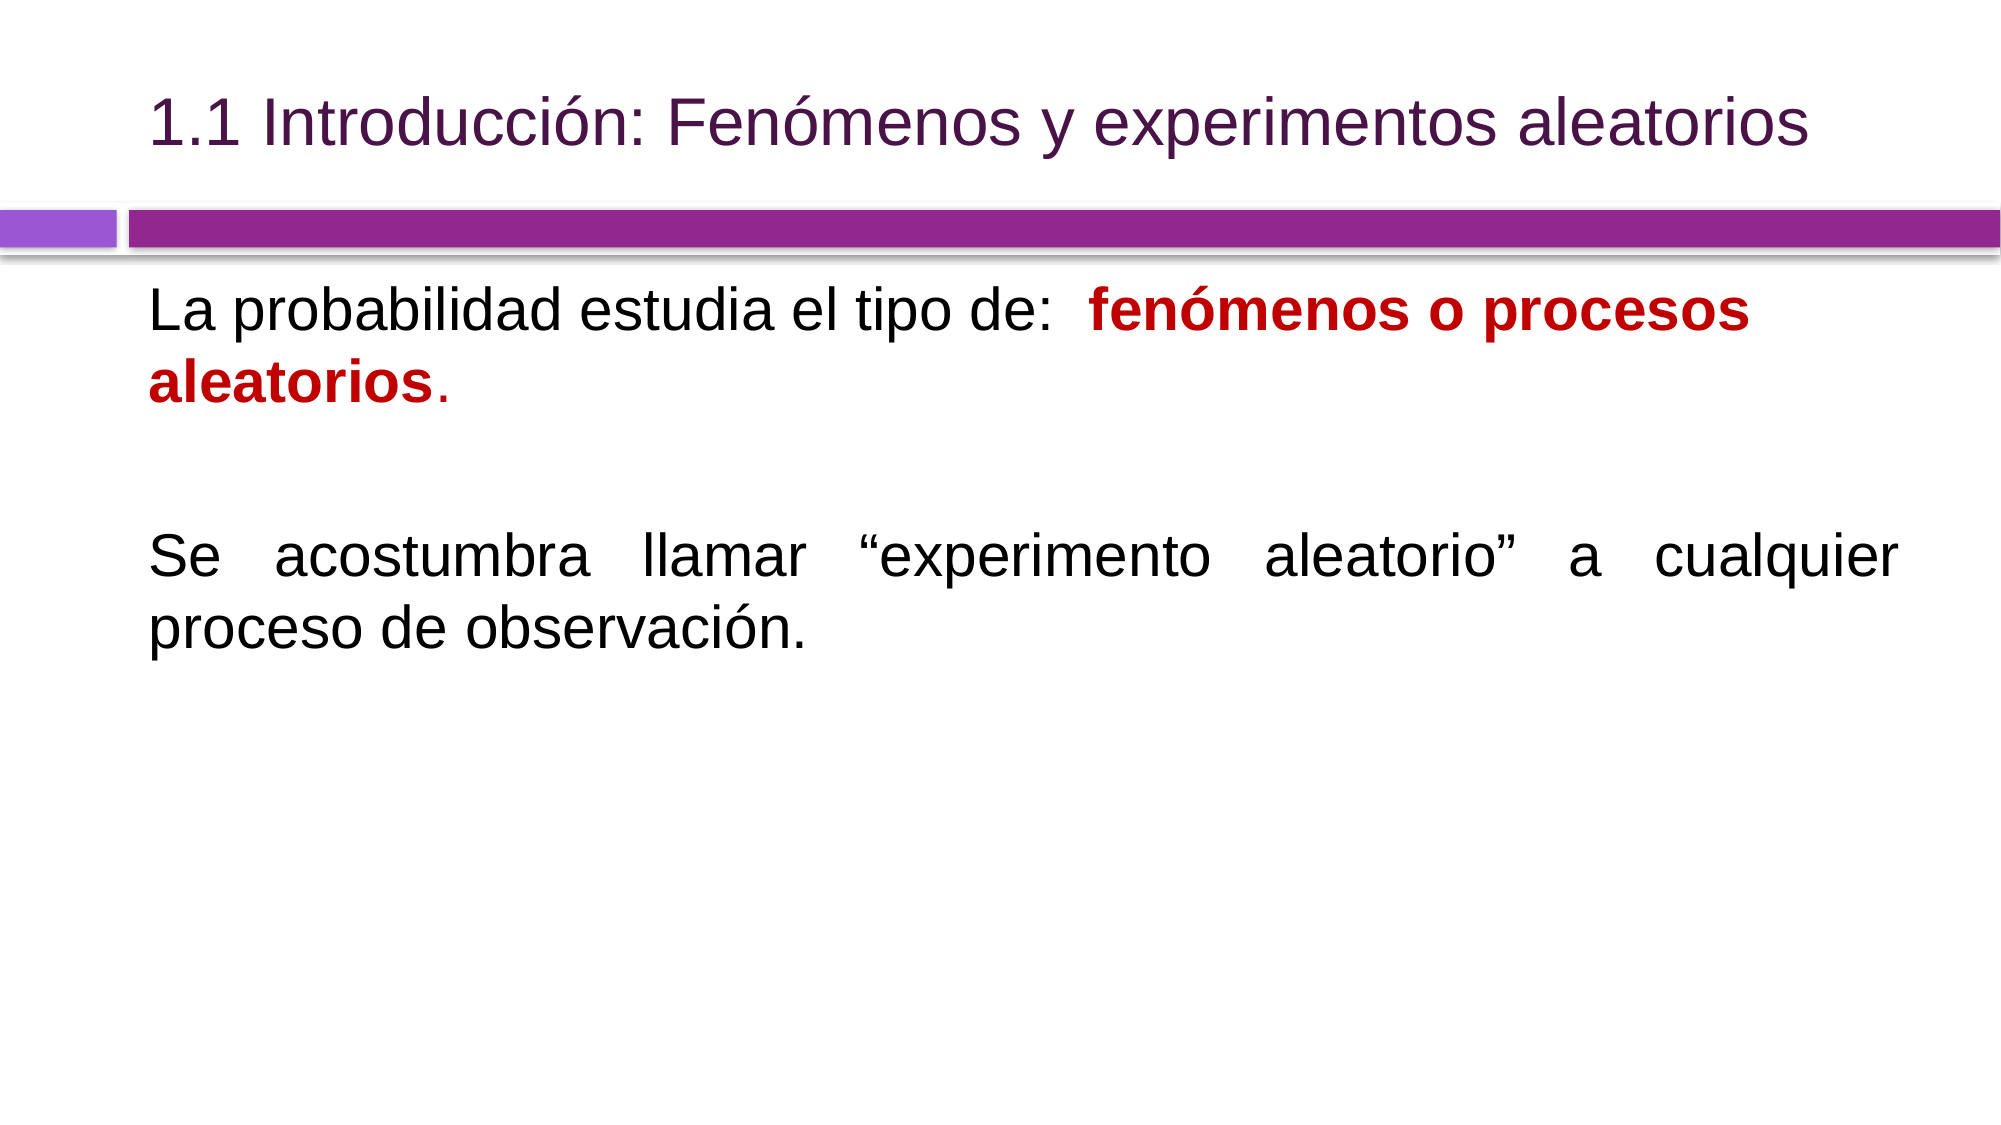

# 1.1 Introducción: Fenómenos y experimentos aleatorios
La probabilidad estudia el tipo de:  fenómenos o procesos aleatorios.

Se acostumbra llamar “experimento aleatorio” a cualquier proceso de observación.